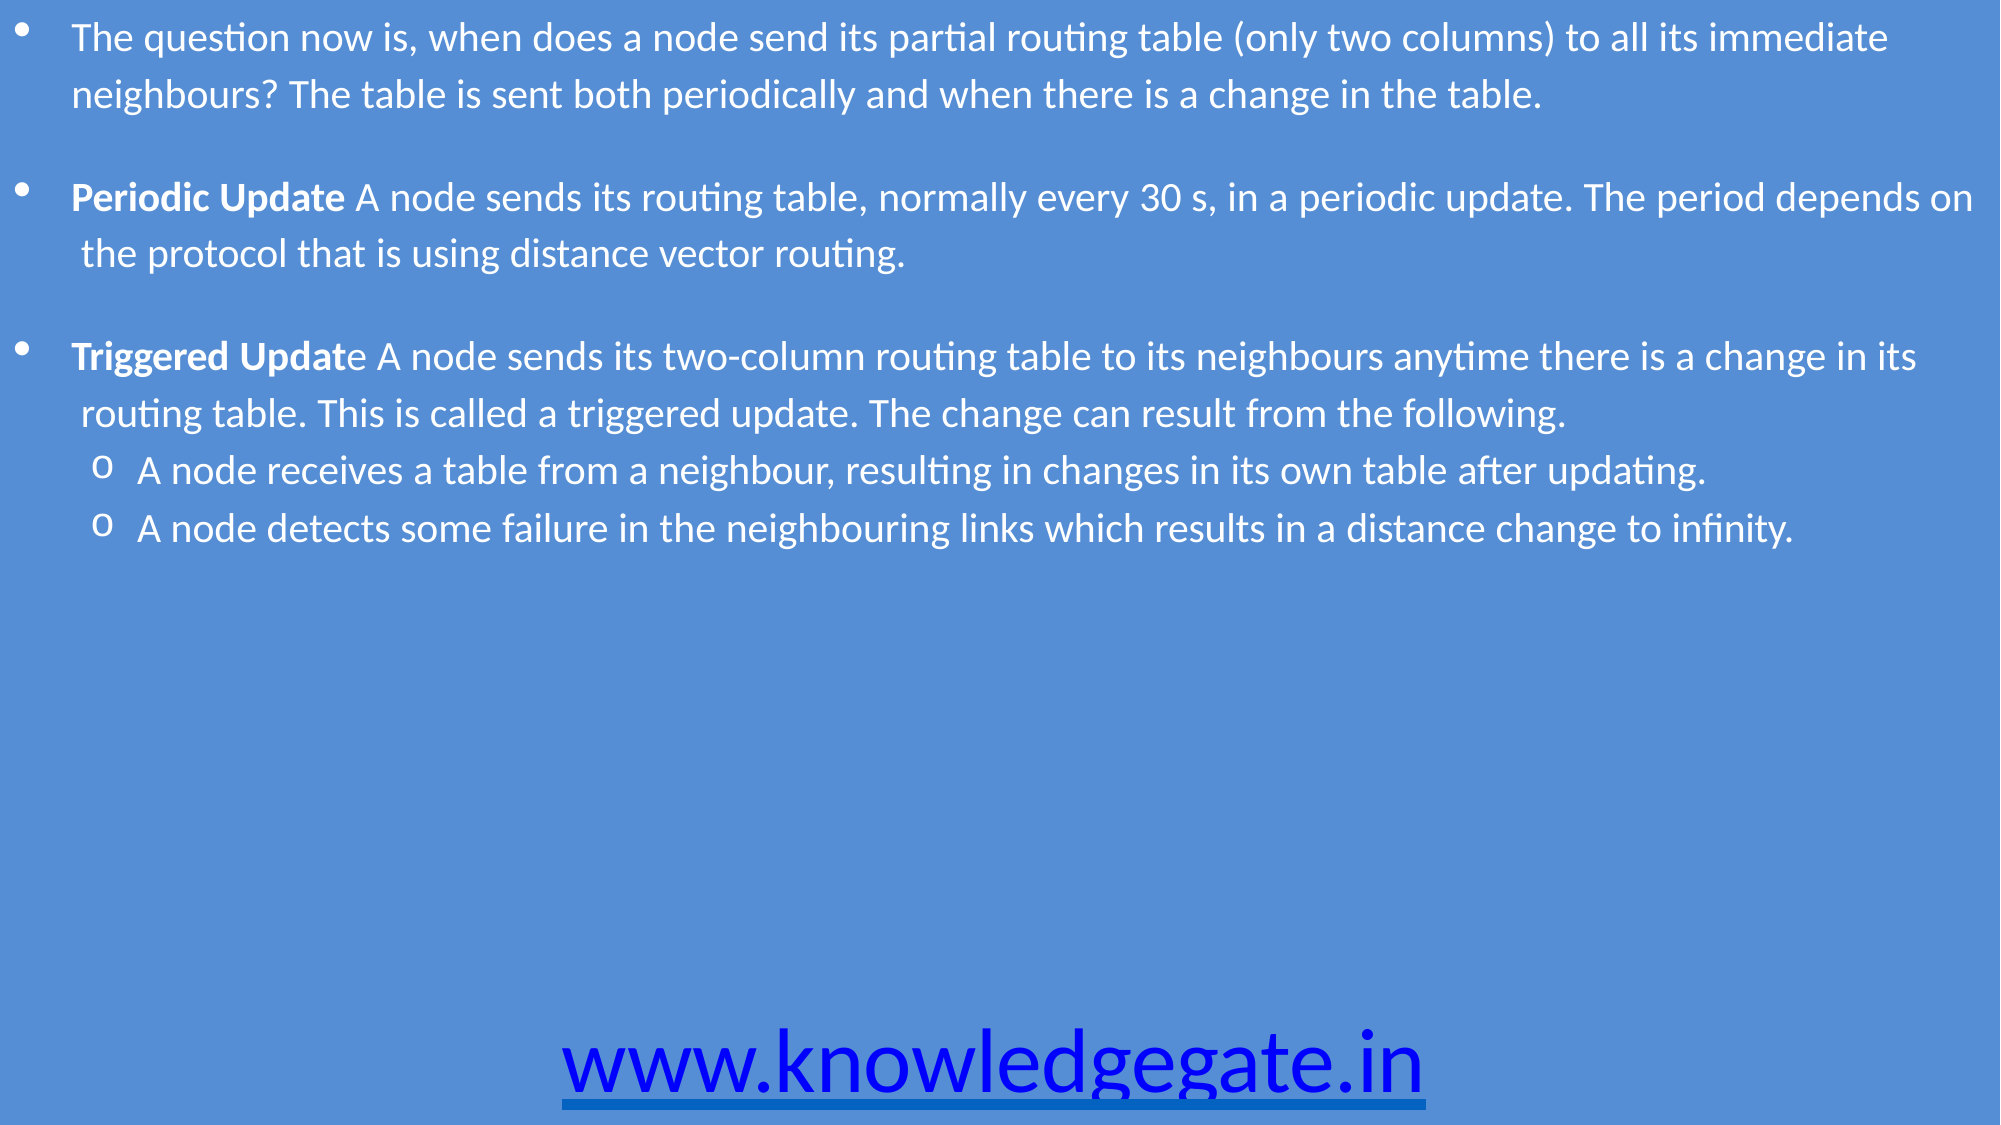

The question now is, when does a node send its partial routing table (only two columns) to all its immediate
neighbours? The table is sent both periodically and when there is a change in the table.

Periodic Update A node sends its routing table, normally every 30 s, in a periodic update. The period depends on  the protocol that is using distance vector routing.

Triggered Update A node sends its two-column routing table to its neighbours anytime there is a change in its  routing table. This is called a triggered update. The change can result from the following.
A node receives a table from a neighbour, resulting in changes in its own table after updating.
A node detects some failure in the neighbouring links which results in a distance change to infinity.
www.knowledgegate.in